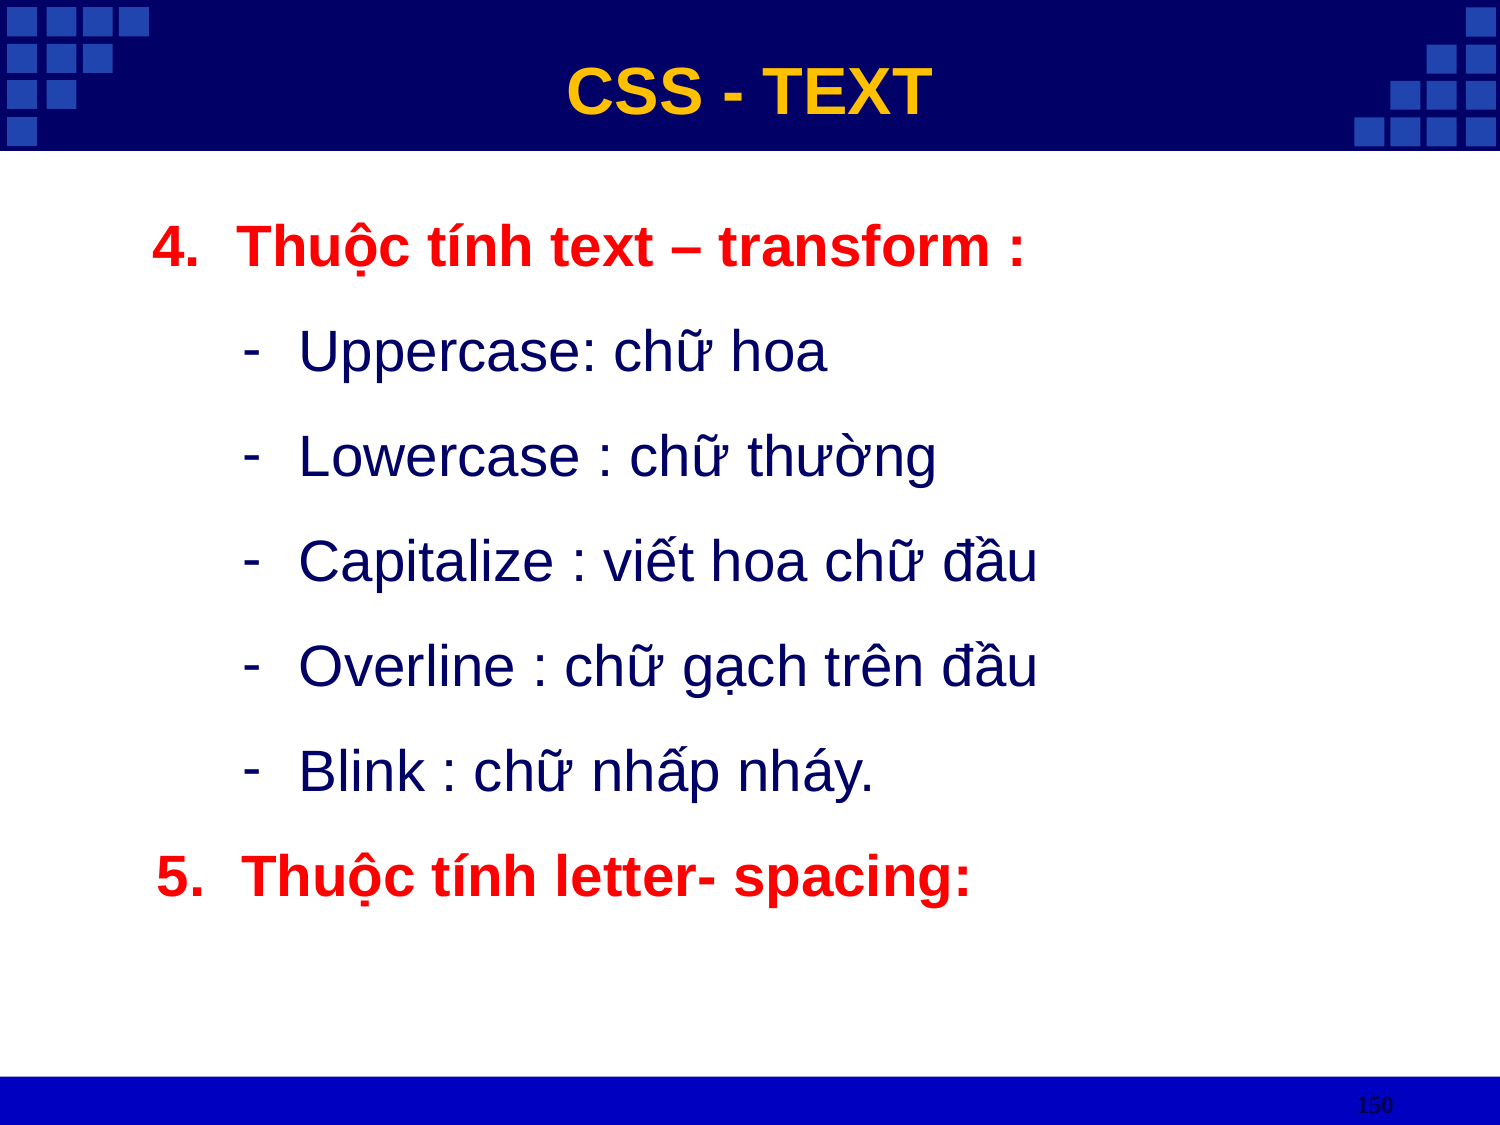

CSS - TEXT
Thuộc tính text – transform :
Uppercase: chữ hoa
Lowercase : chữ thường
Capitalize : viết hoa chữ đầu
Overline : chữ gạch trên đầu
Blink : chữ nhấp nháy.
Thuộc tính letter- spacing:

150